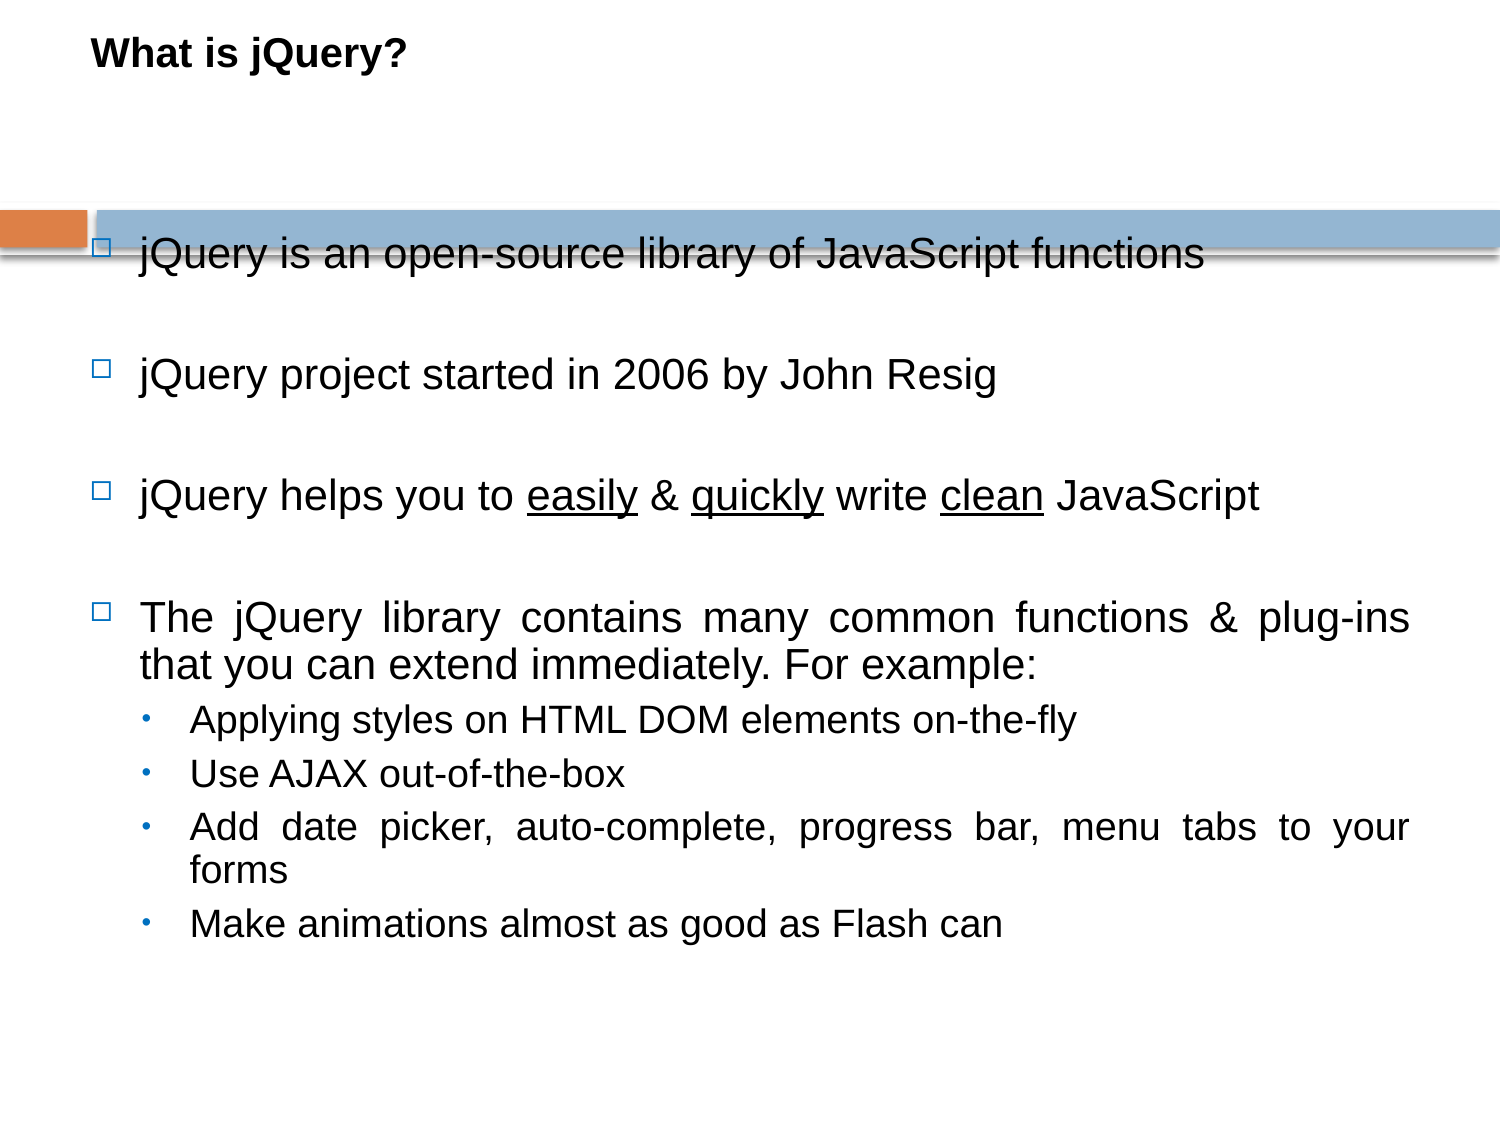

What is jQuery?
jQuery is an open-source library of JavaScript functions

jQuery project started in 2006 by John Resig

jQuery helps you to easily & quickly write clean JavaScript

The jQuery library contains many common functions & plug-ins that you can extend immediately. For example:
Applying styles on HTML DOM elements on-the-fly
Use AJAX out-of-the-box
Add date picker, auto-complete, progress bar, menu tabs to your forms
Make animations almost as good as Flash can